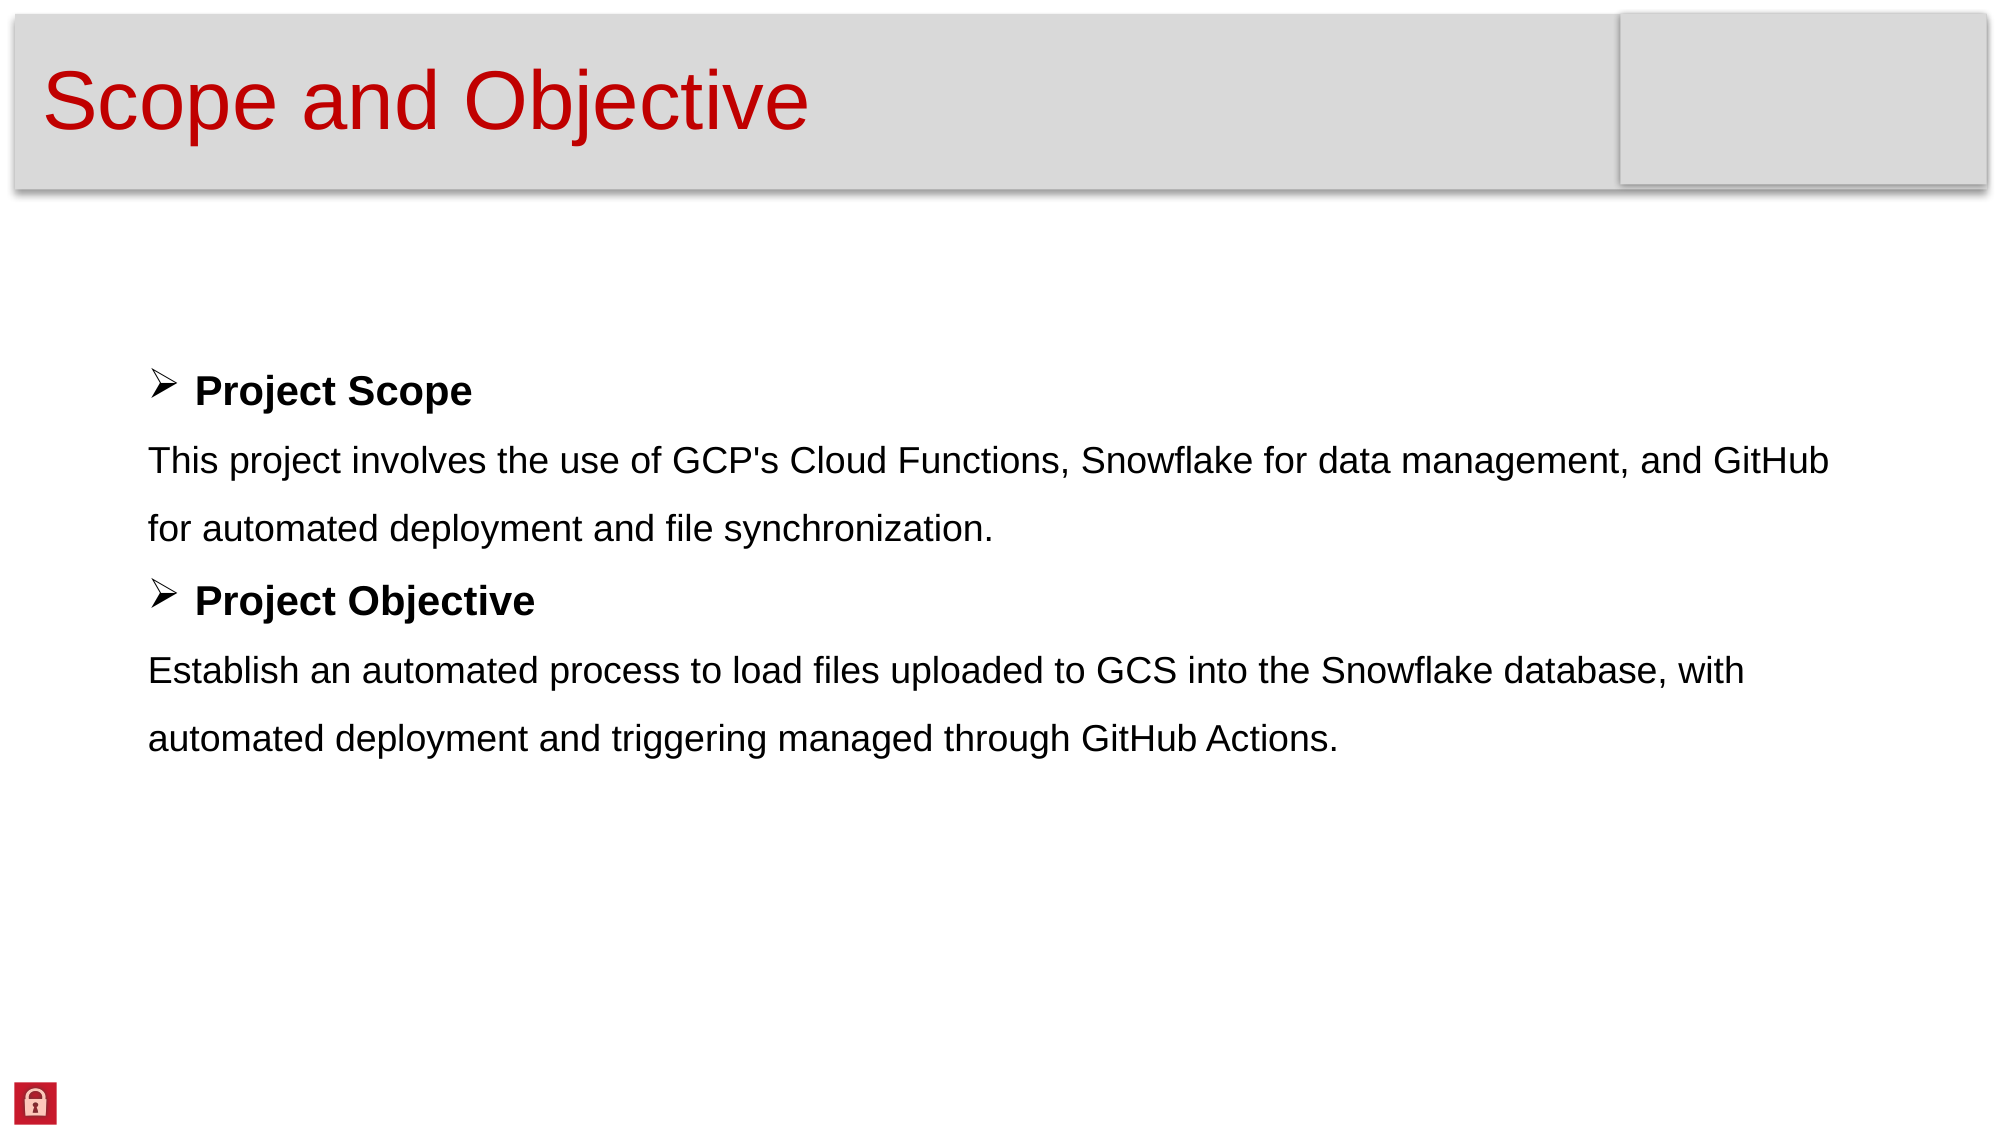

# Scope and Objective

Project Scope
This project involves the use of GCP's Cloud Functions, Snowflake for data management, and GitHub for automated deployment and file synchronization.
Project Objective
Establish an automated process to load files uploaded to GCS into the Snowflake database, with automated deployment and triggering managed through GitHub Actions.